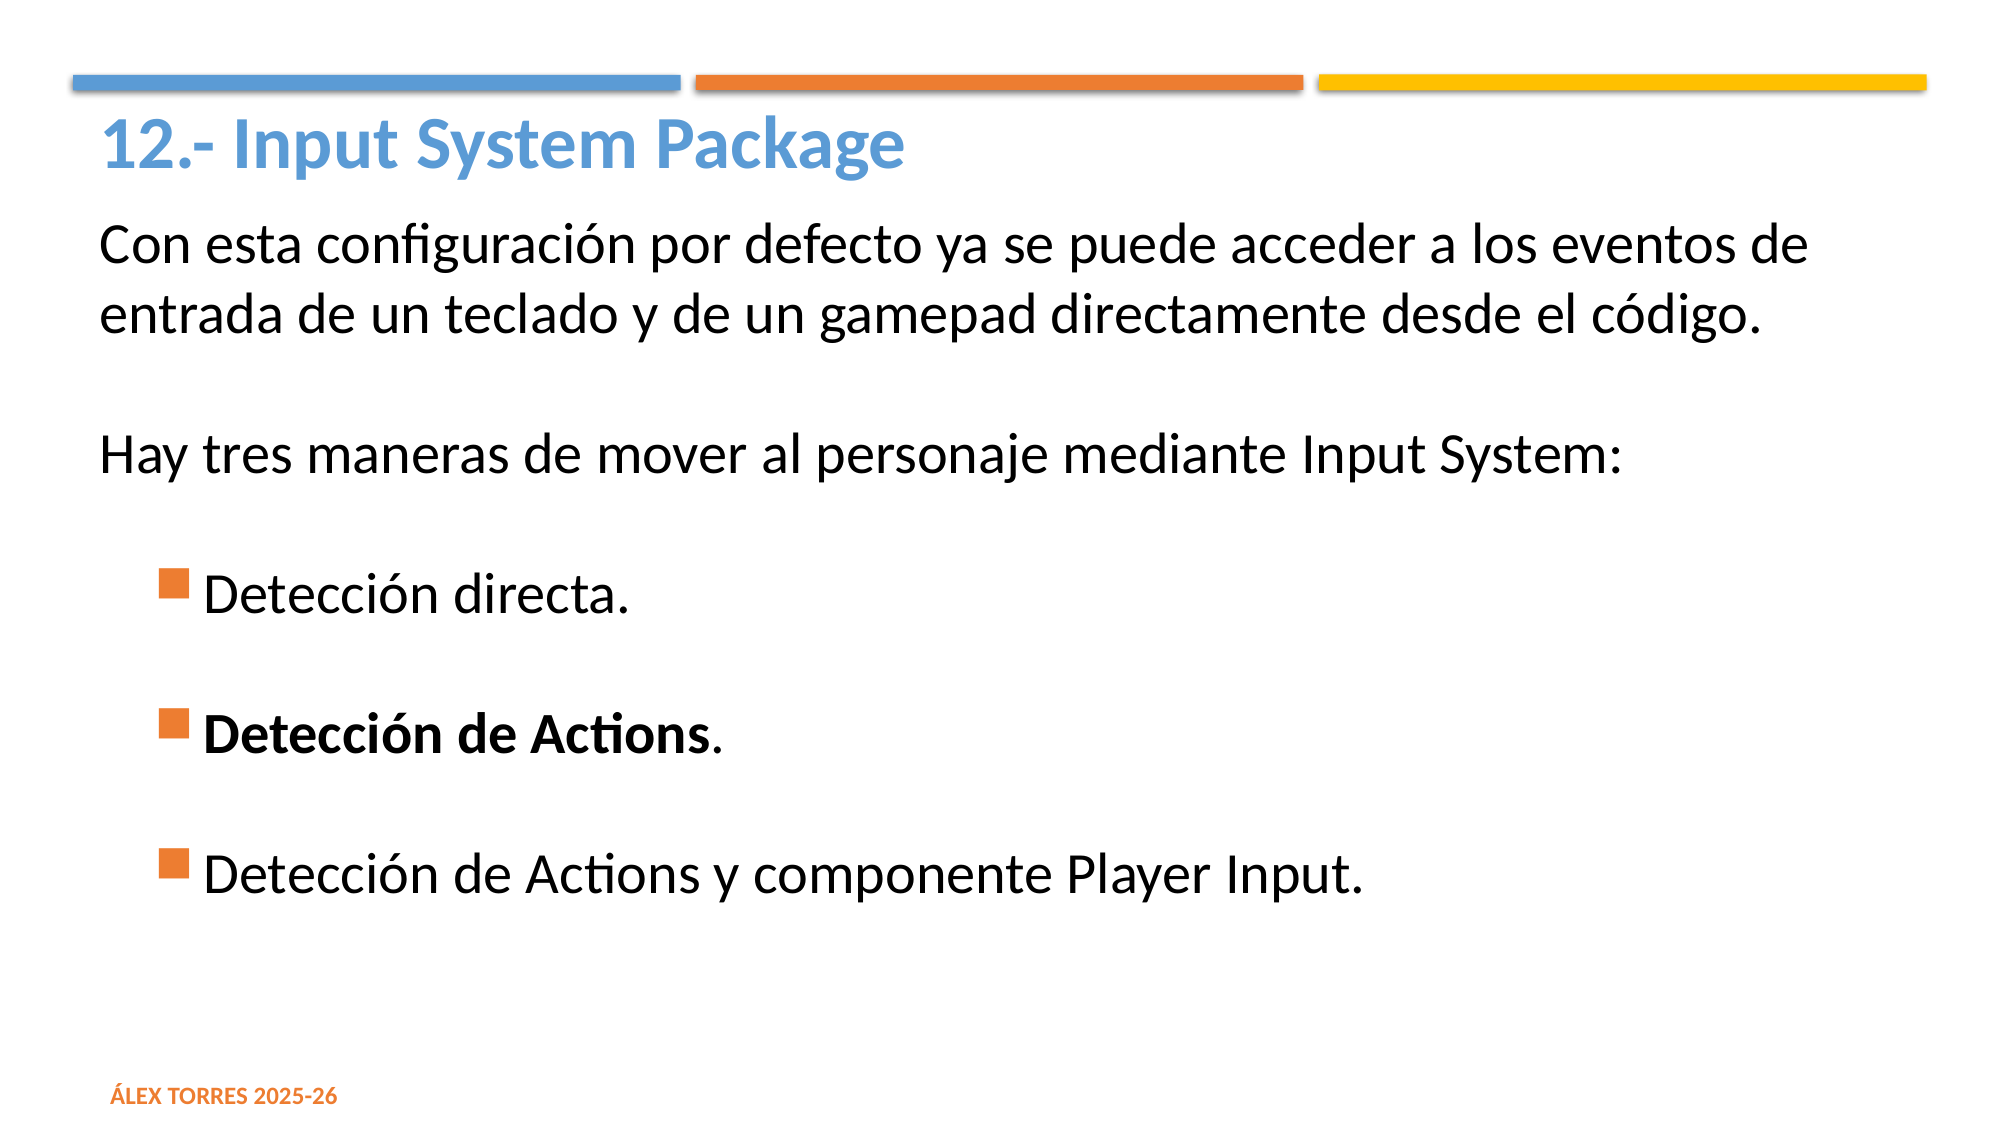

12.- Input System Package
Con esta configuración por defecto ya se puede acceder a los eventos de entrada de un teclado y de un gamepad directamente desde el código.

Hay tres maneras de mover al personaje mediante Input System:

Detección directa.

Detección de Actions.

Detección de Actions y componente Player Input.